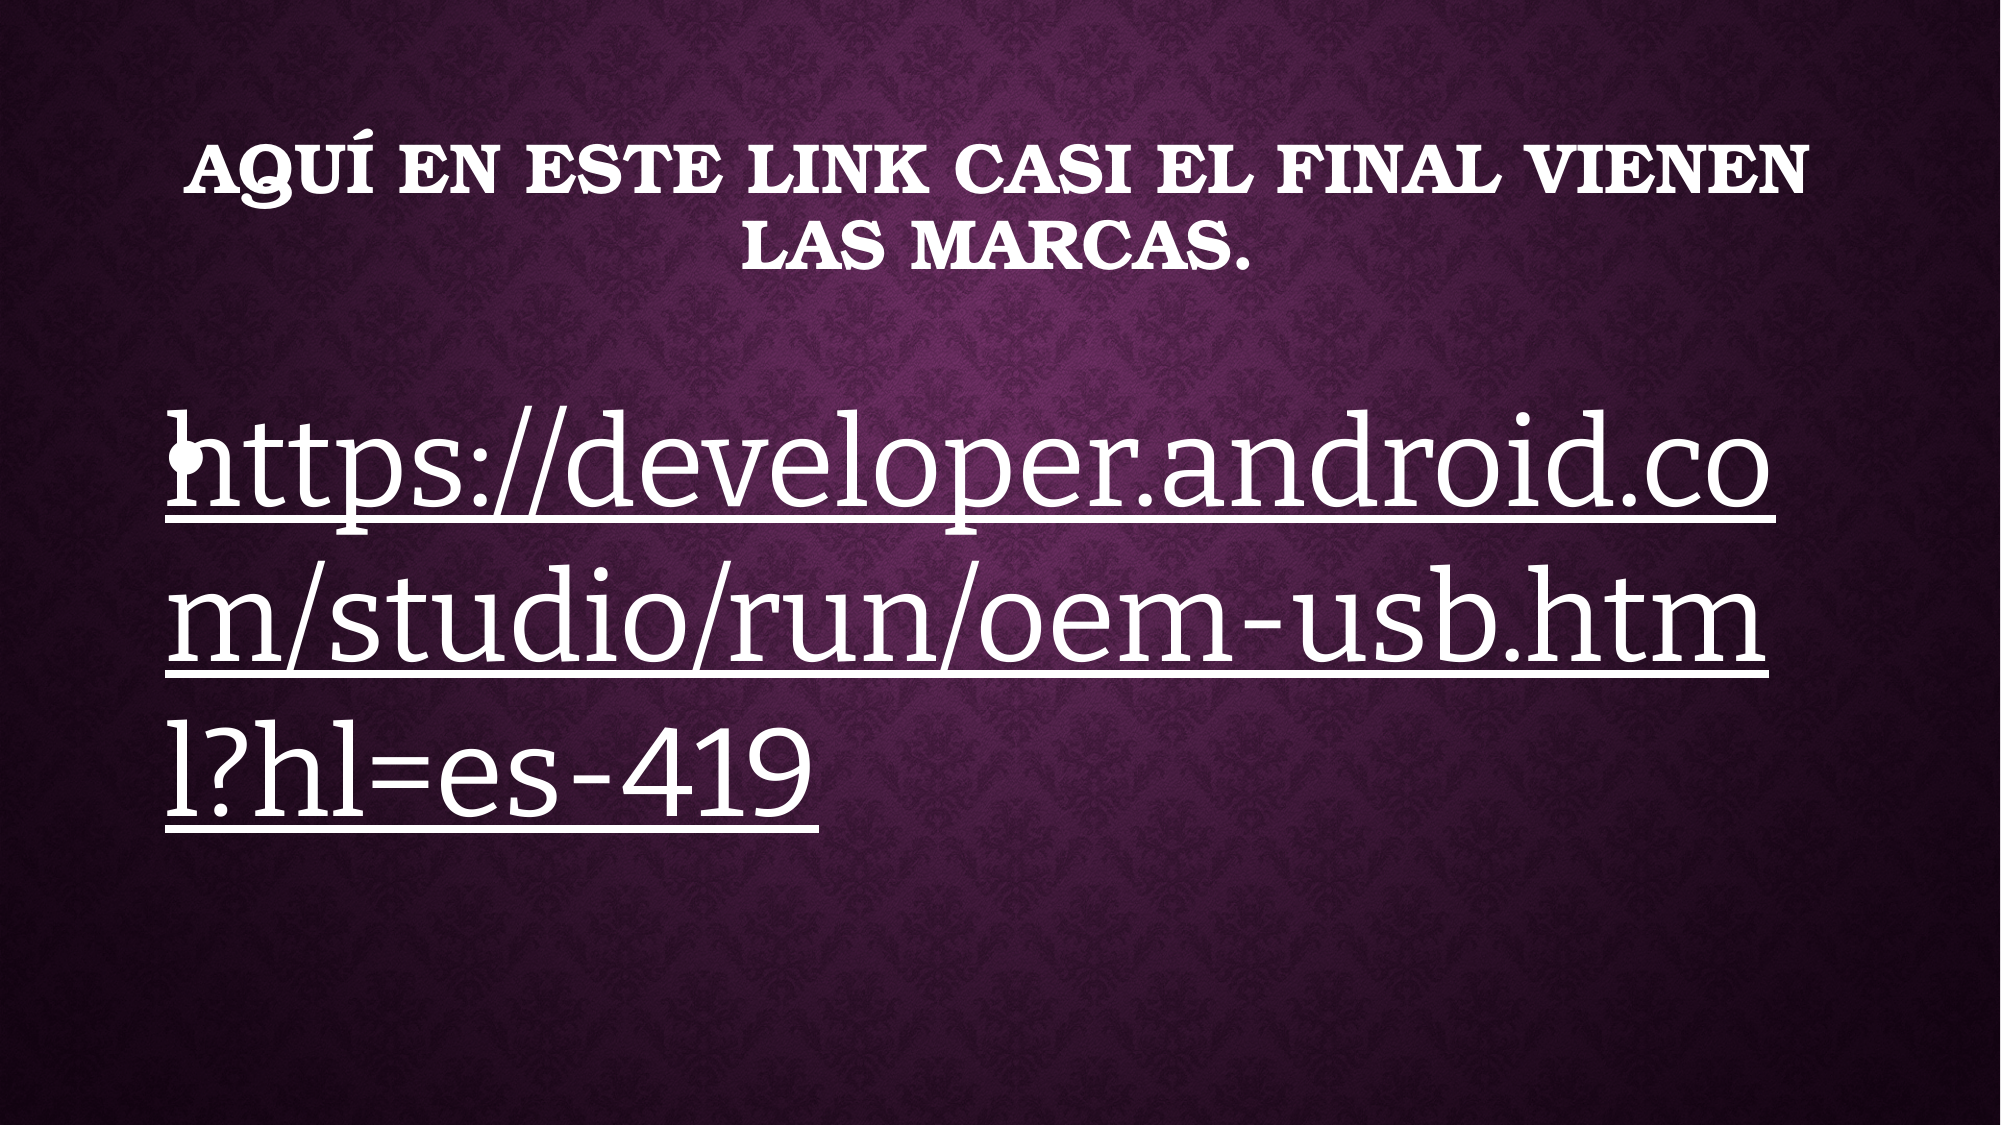

# Aquí en este link casi el final vienen las marcas.
https://developer.android.com/studio/run/oem-usb.html?hl=es-419